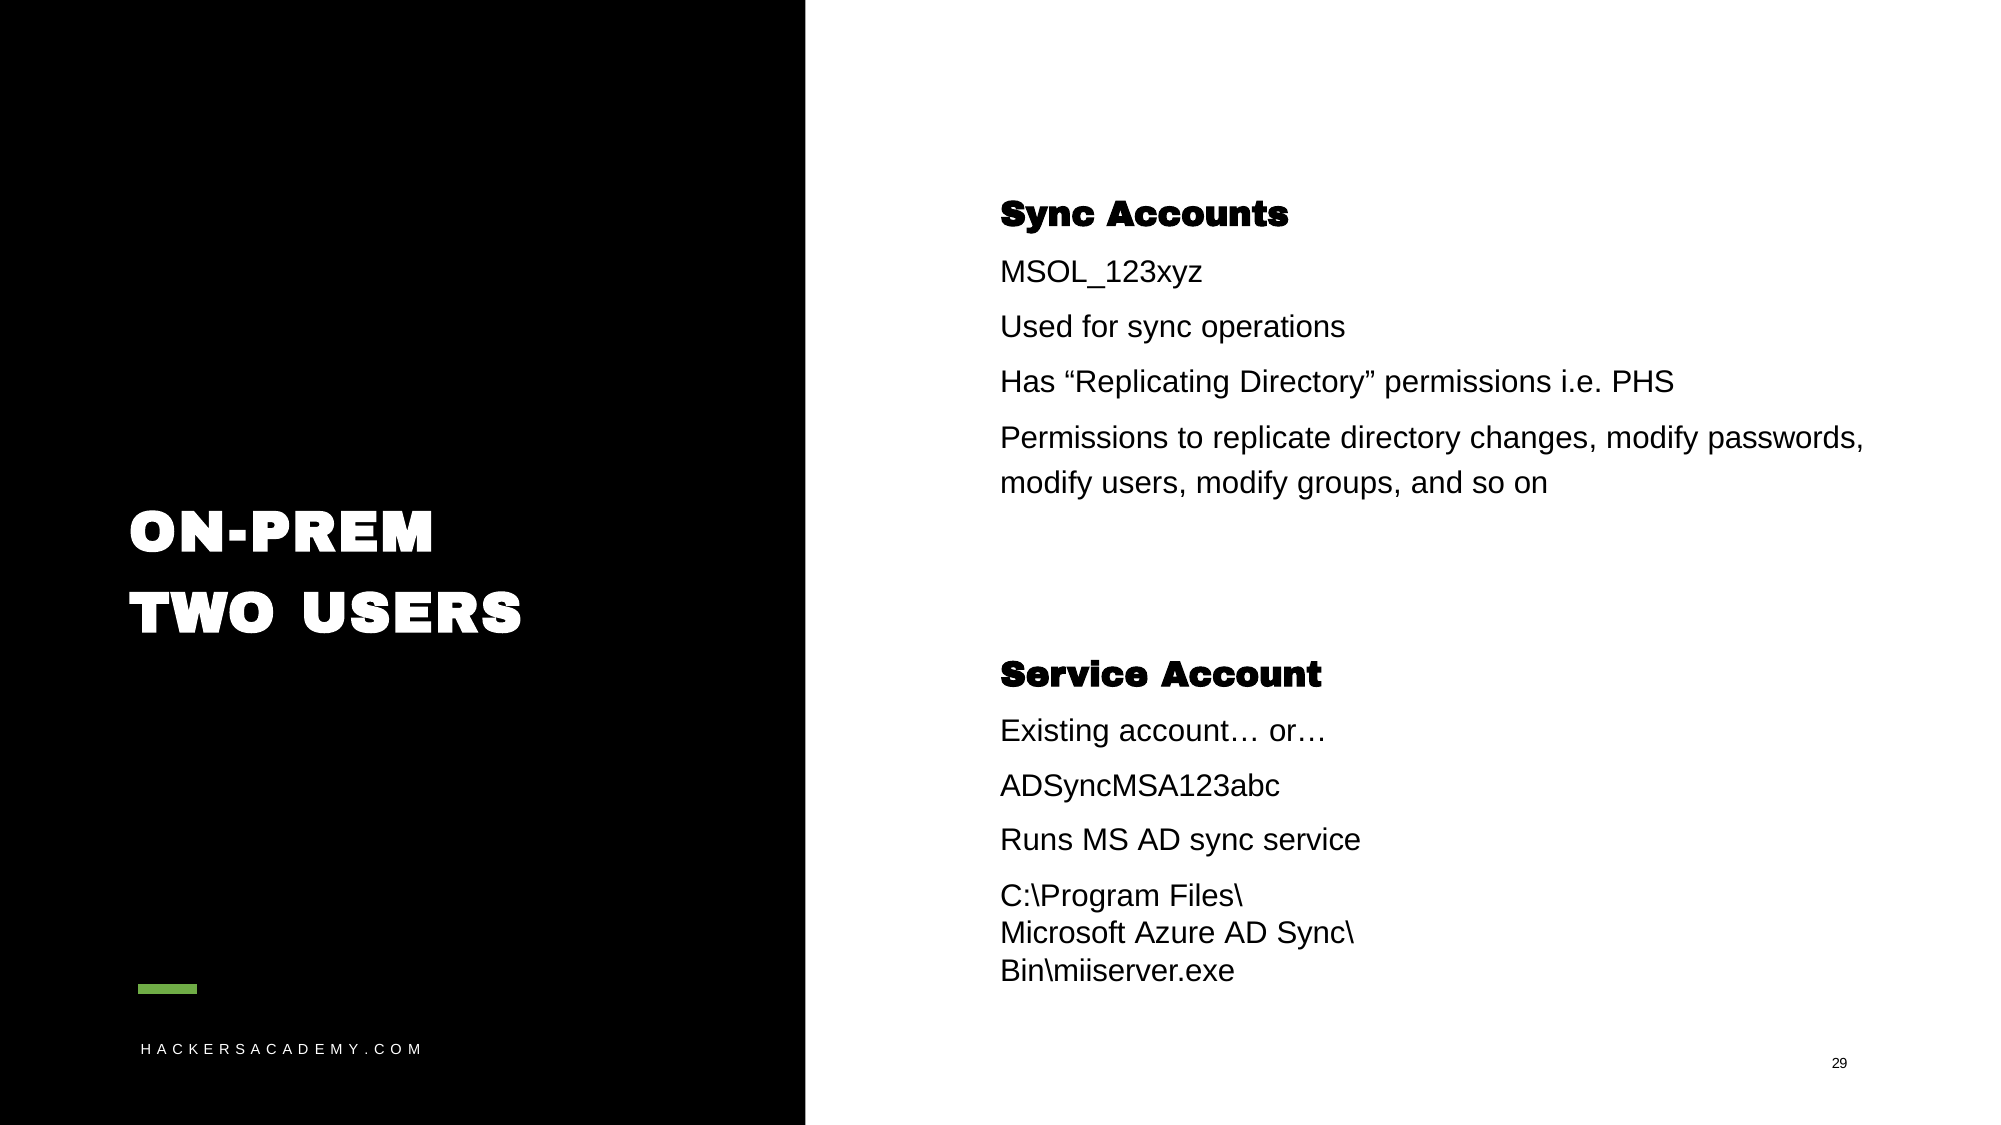

# Sync Accounts
MSOL_123xyz
Used for sync operations
Has “Replicating Directory” permissions i.e. PHS
Permissions to replicate directory changes, modify passwords,
modify users, modify groups, and so on
ON-PREM TWO USERS
Service Account Existing account… or… ADSyncMSA123abc Runs MS AD sync service
C:\Program Files\Microsoft Azure AD Sync\Bin\miiserver.exe
H A C K E R S A C A D E M Y . C O M
29